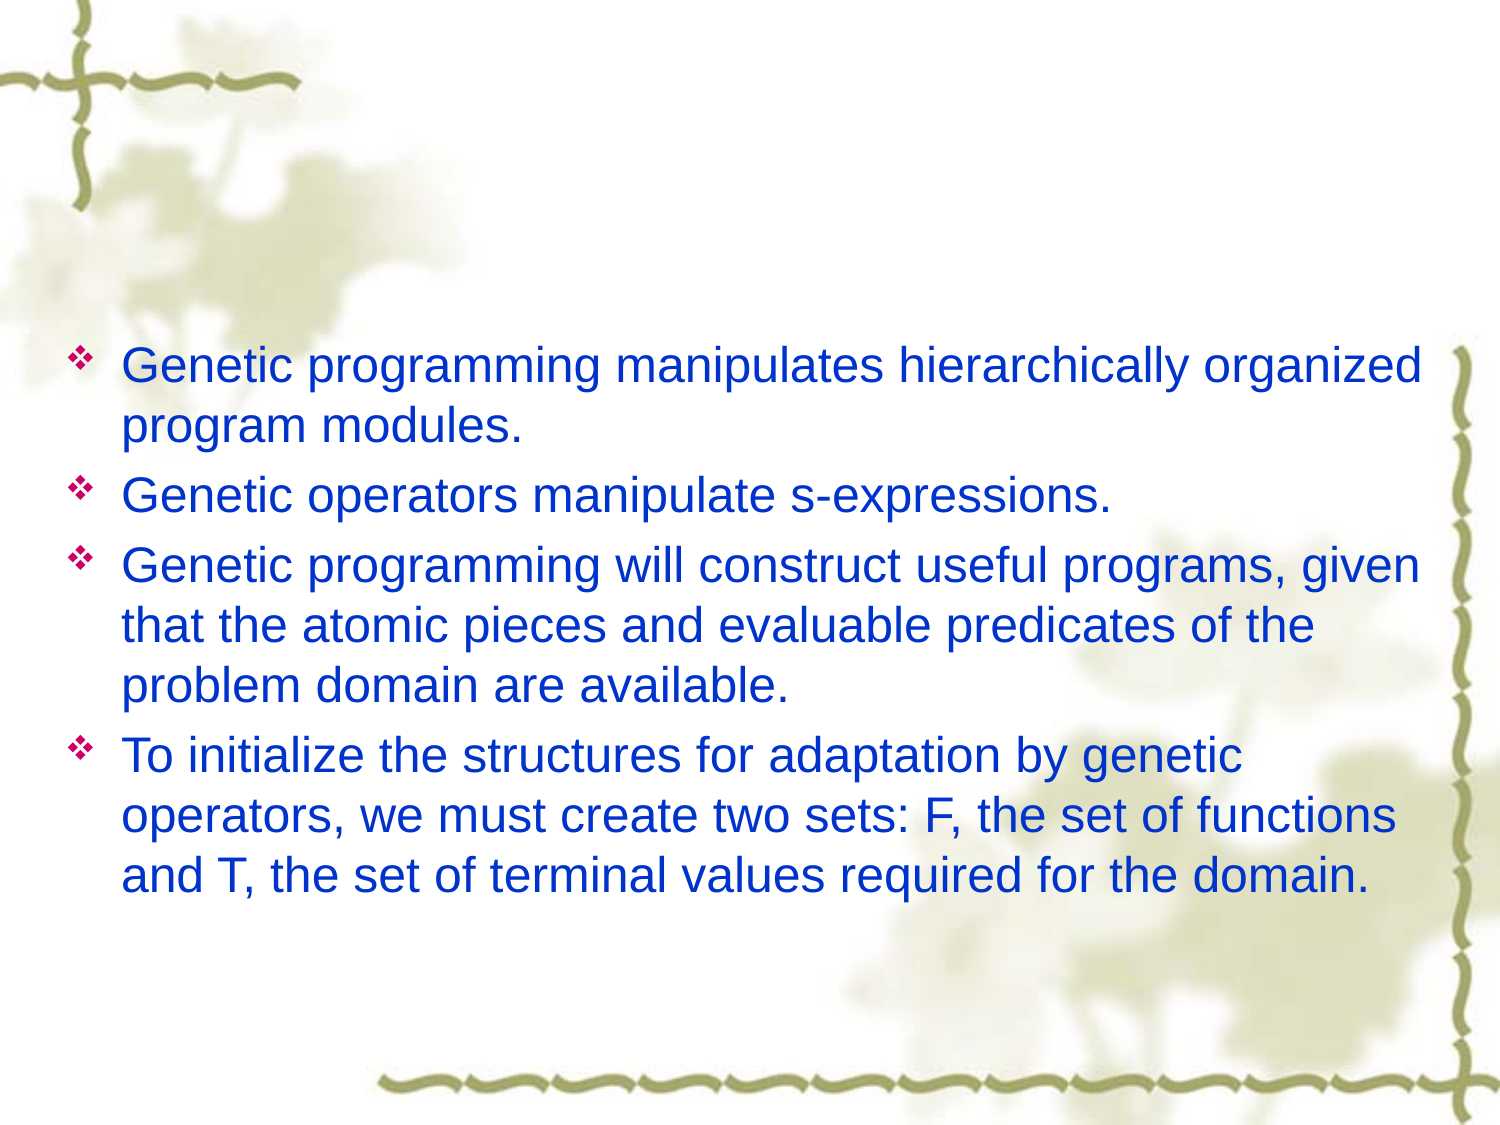

#
Genetic programming manipulates hierarchically organized program modules.
Genetic operators manipulate s-expressions.
Genetic programming will construct useful programs, given that the atomic pieces and evaluable predicates of the problem domain are available.
To initialize the structures for adaptation by genetic operators, we must create two sets: F, the set of functions and T, the set of terminal values required for the domain.